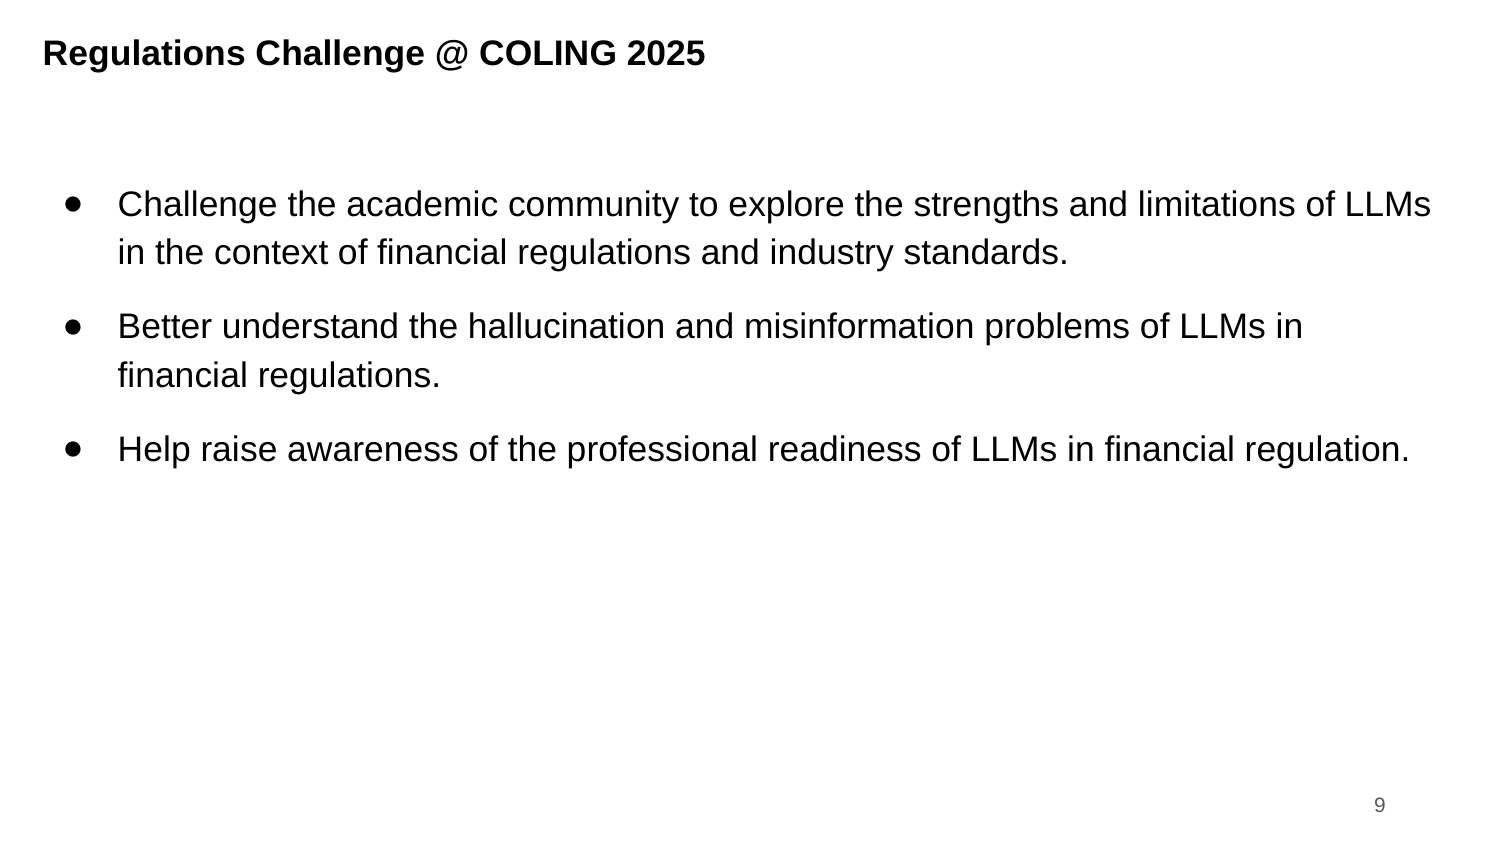

Regulations Challenge @ COLING 2025

Challenge the academic community to explore the strengths and limitations of LLMs in the context of financial regulations and industry standards.
Better understand the hallucination and misinformation problems of LLMs in financial regulations.
Help raise awareness of the professional readiness of LLMs in financial regulation.
9